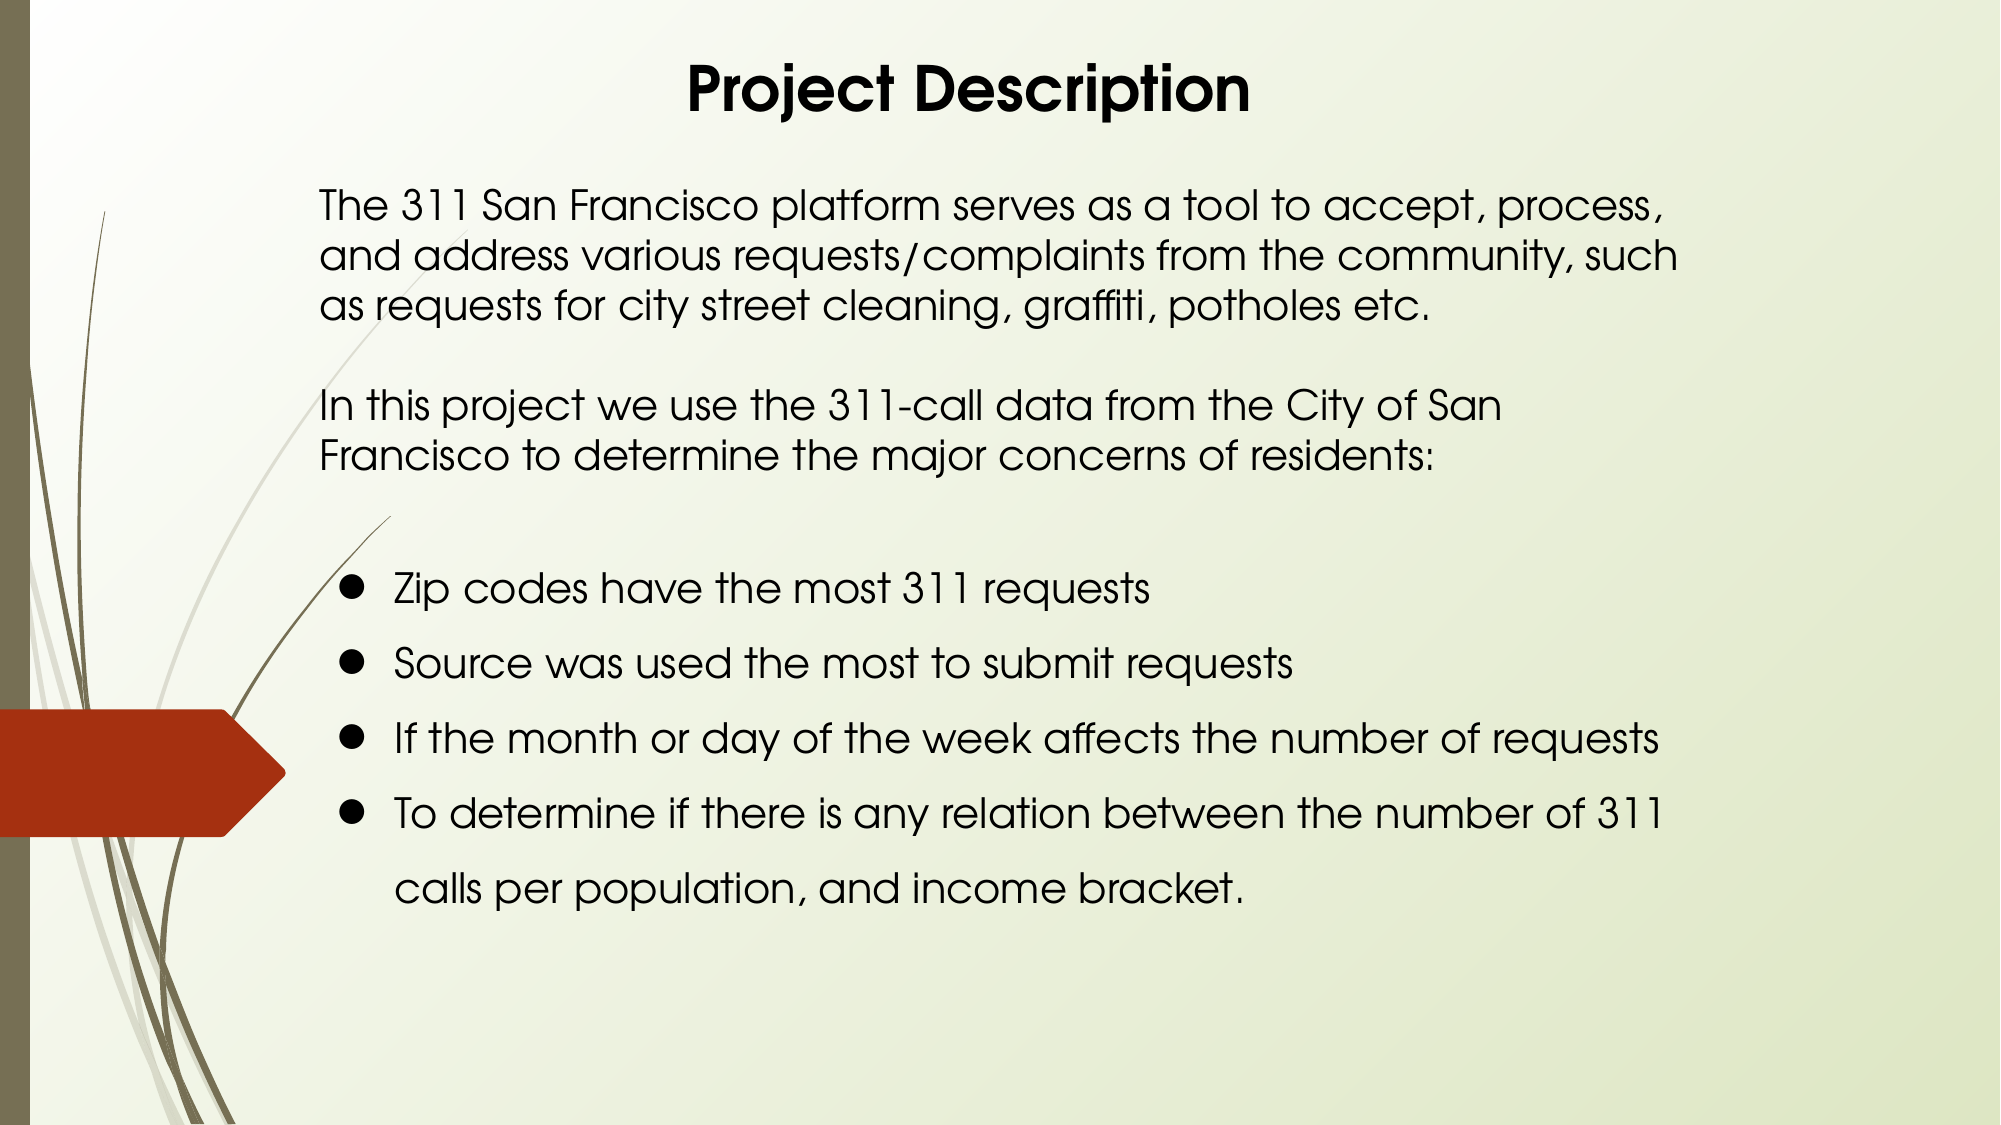

Project Description

The 311 San Francisco platform serves as a tool to accept, process, and address various requests/complaints from the community, such as requests for city street cleaning, graffiti, potholes etc.

In this project we use the 311-call data from the City of San Francisco to determine the major concerns of residents:

Zip codes have the most 311 requests
Source was used the most to submit requests
If the month or day of the week affects the number of requests
To determine if there is any relation between the number of 311 calls per population, and income bracket.